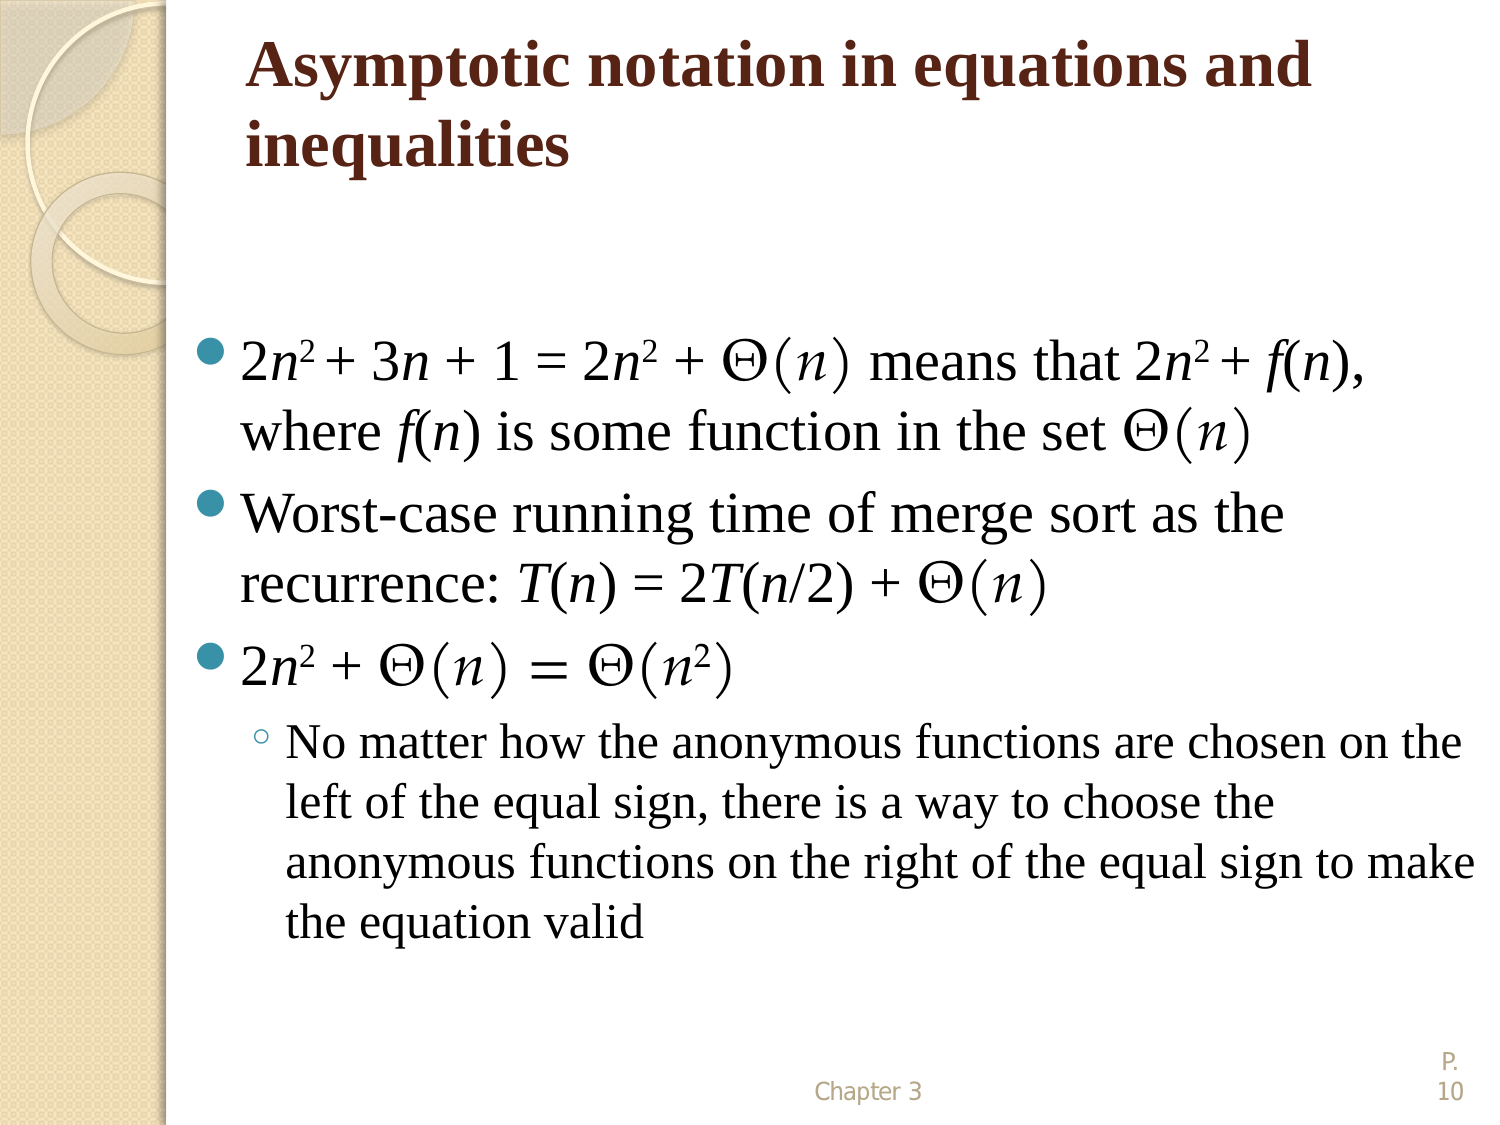

# Asymptotic notation in equations and inequalities
2n2 + 3n + 1 = 2n2 + Θ(n) means that 2n2 + f(n), where f(n) is some function in the set Θ(n)
Worst-case running time of merge sort as the recurrence: T(n) = 2T(n/2) + Θ(n)
2n2 + Θ(n) = Θ(n2)
No matter how the anonymous functions are chosen on the left of the equal sign, there is a way to choose the anonymous functions on the right of the equal sign to make the equation valid

Chapter 3
P.10